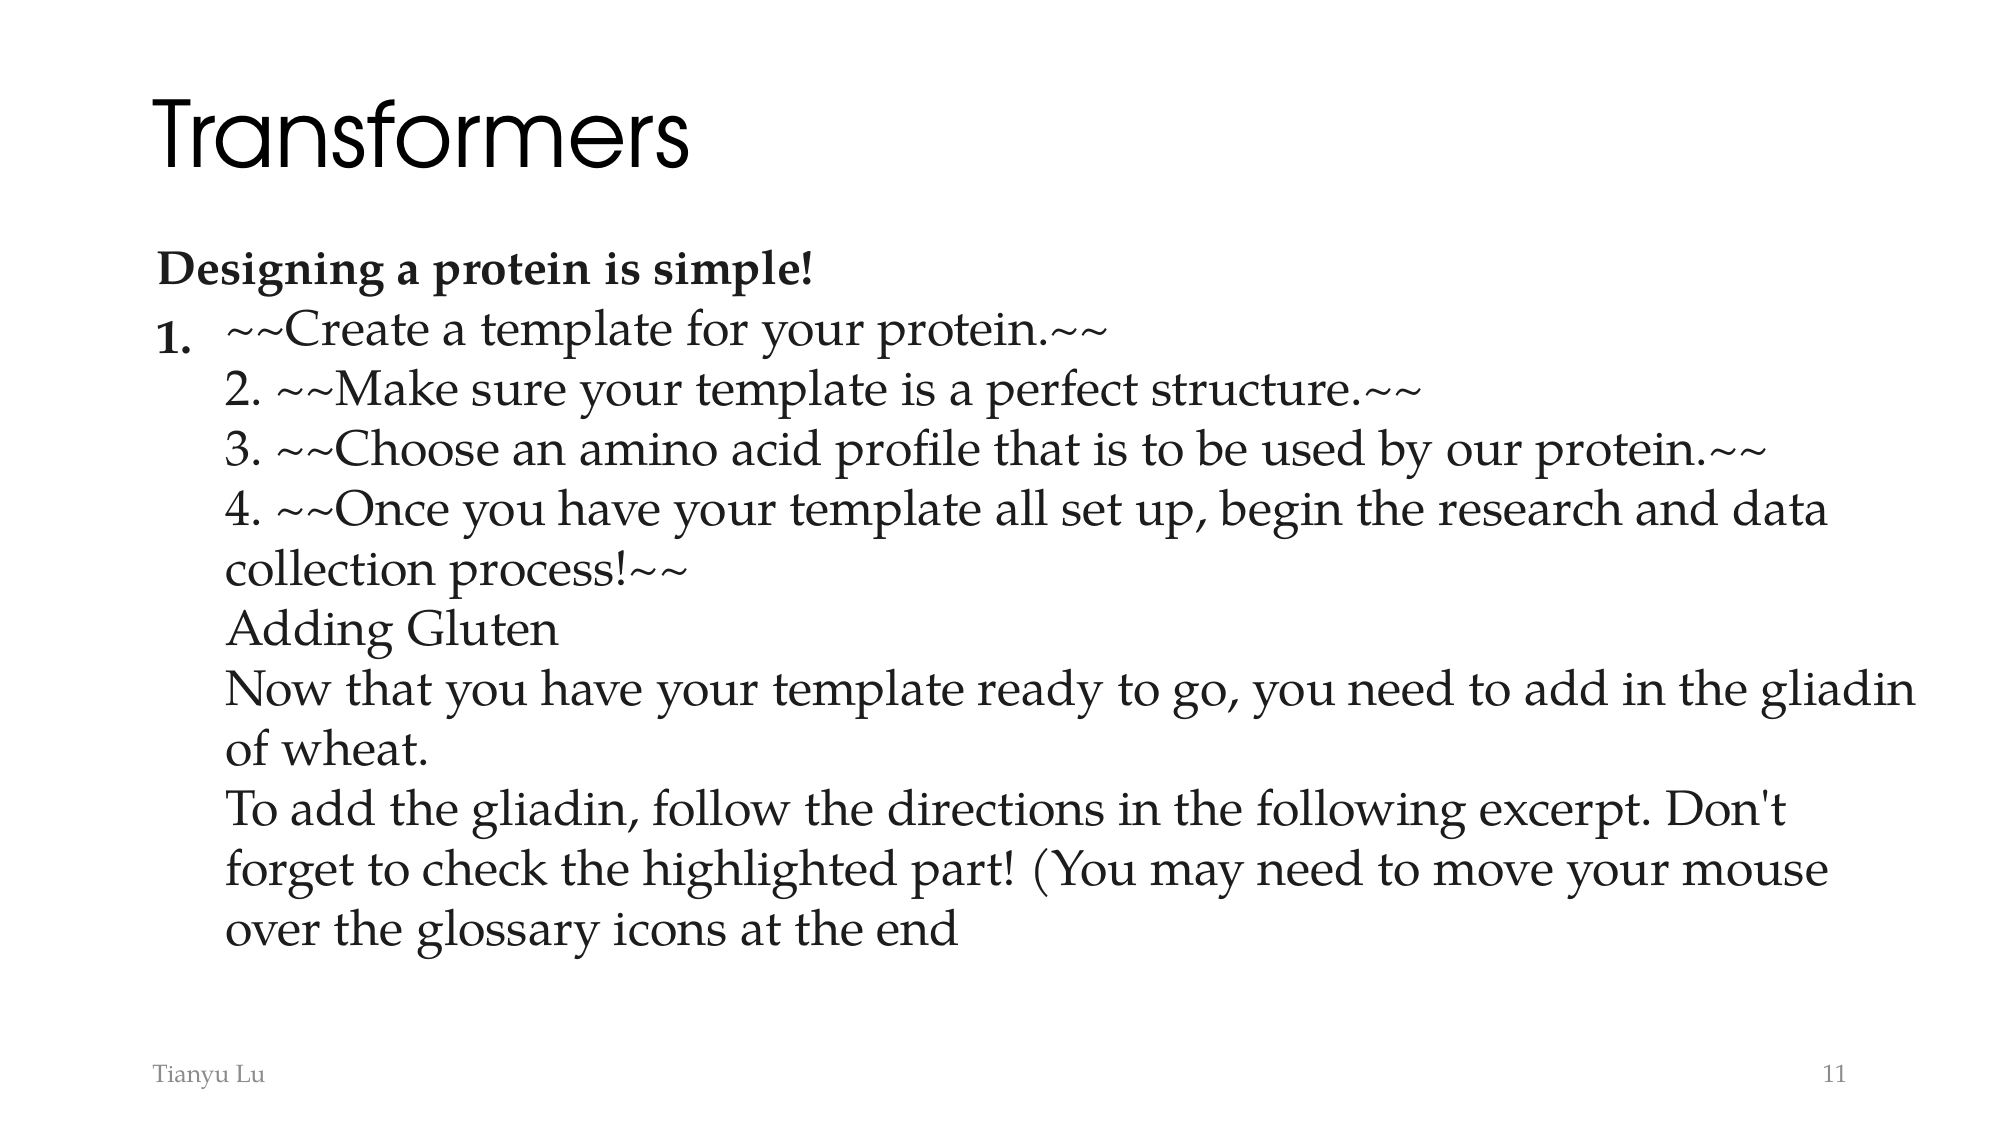

# Transformers
Designing a protein is simple!
1.
~~Create a template for your protein.~~
2. ~~Make sure your template is a perfect structure.~~
3. ~~Choose an amino acid profile that is to be used by our protein.~~
4. ~~Once you have your template all set up, begin the research and data collection process!~~
Adding Gluten
Now that you have your template ready to go, you need to add in the gliadin of wheat.
To add the gliadin, follow the directions in the following excerpt. Don't forget to check the highlighted part! (You may need to move your mouse over the glossary icons at the end
Tianyu Lu
11